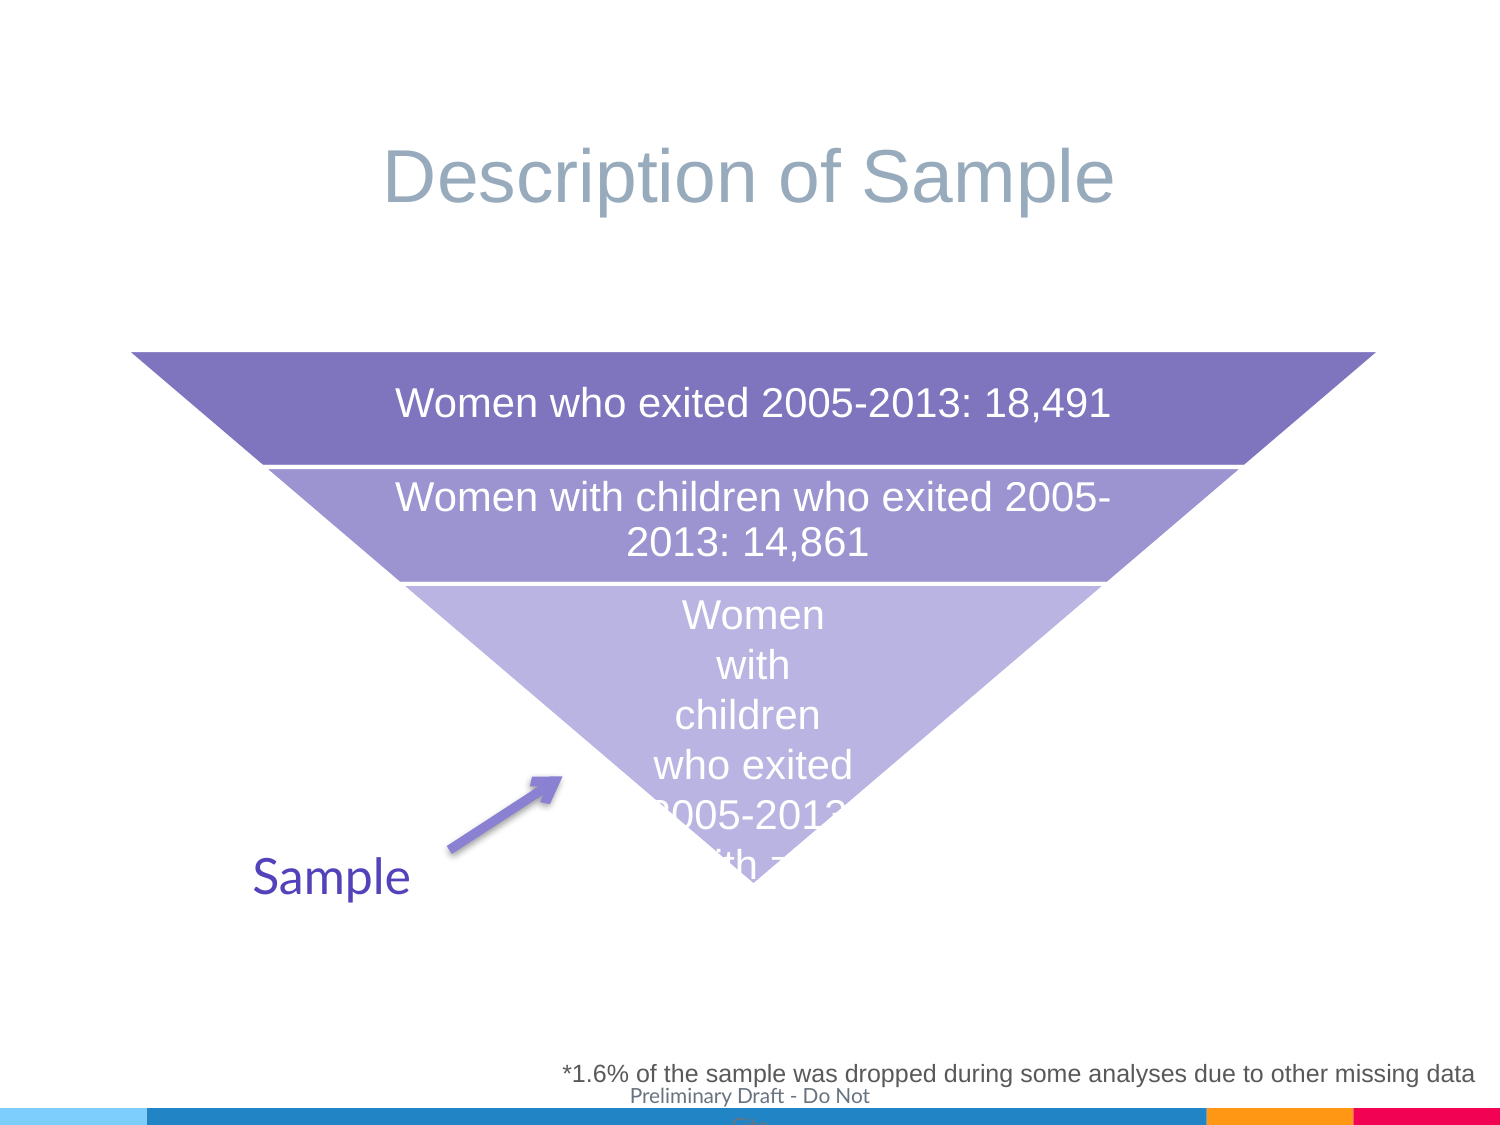

# Description of Sample
Women who exited 2005-2013: 18,491
Women with children who exited 2005-2013: 14,861
Women with children
who exited 2005-2013
with zip code:
8,559*
Sample
*1.6% of the sample was dropped during some analyses due to other missing data
Preliminary Draft - Do Not Cite